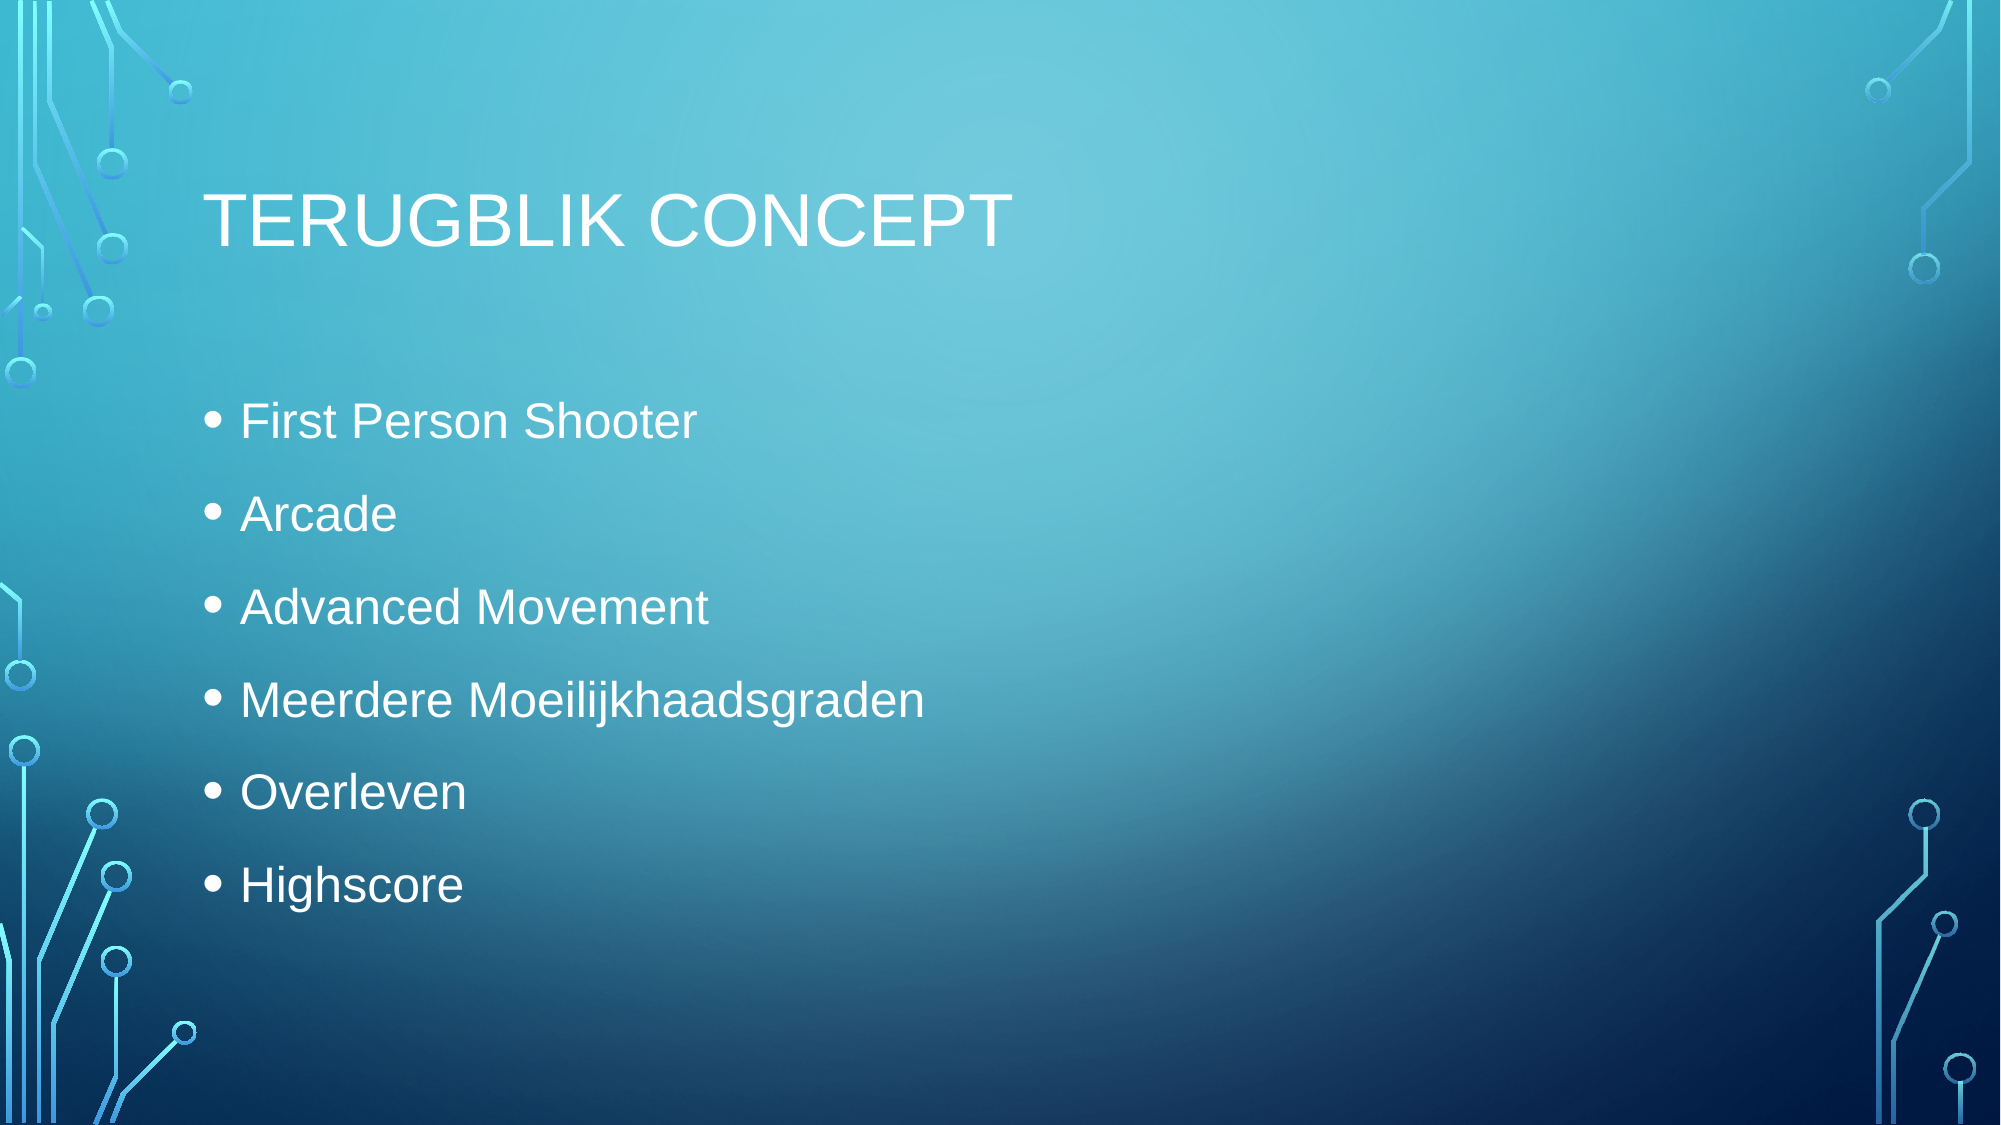

# Terugblik concept
First Person Shooter
Arcade
Advanced Movement
Meerdere Moeilijkhaadsgraden
Overleven
Highscore